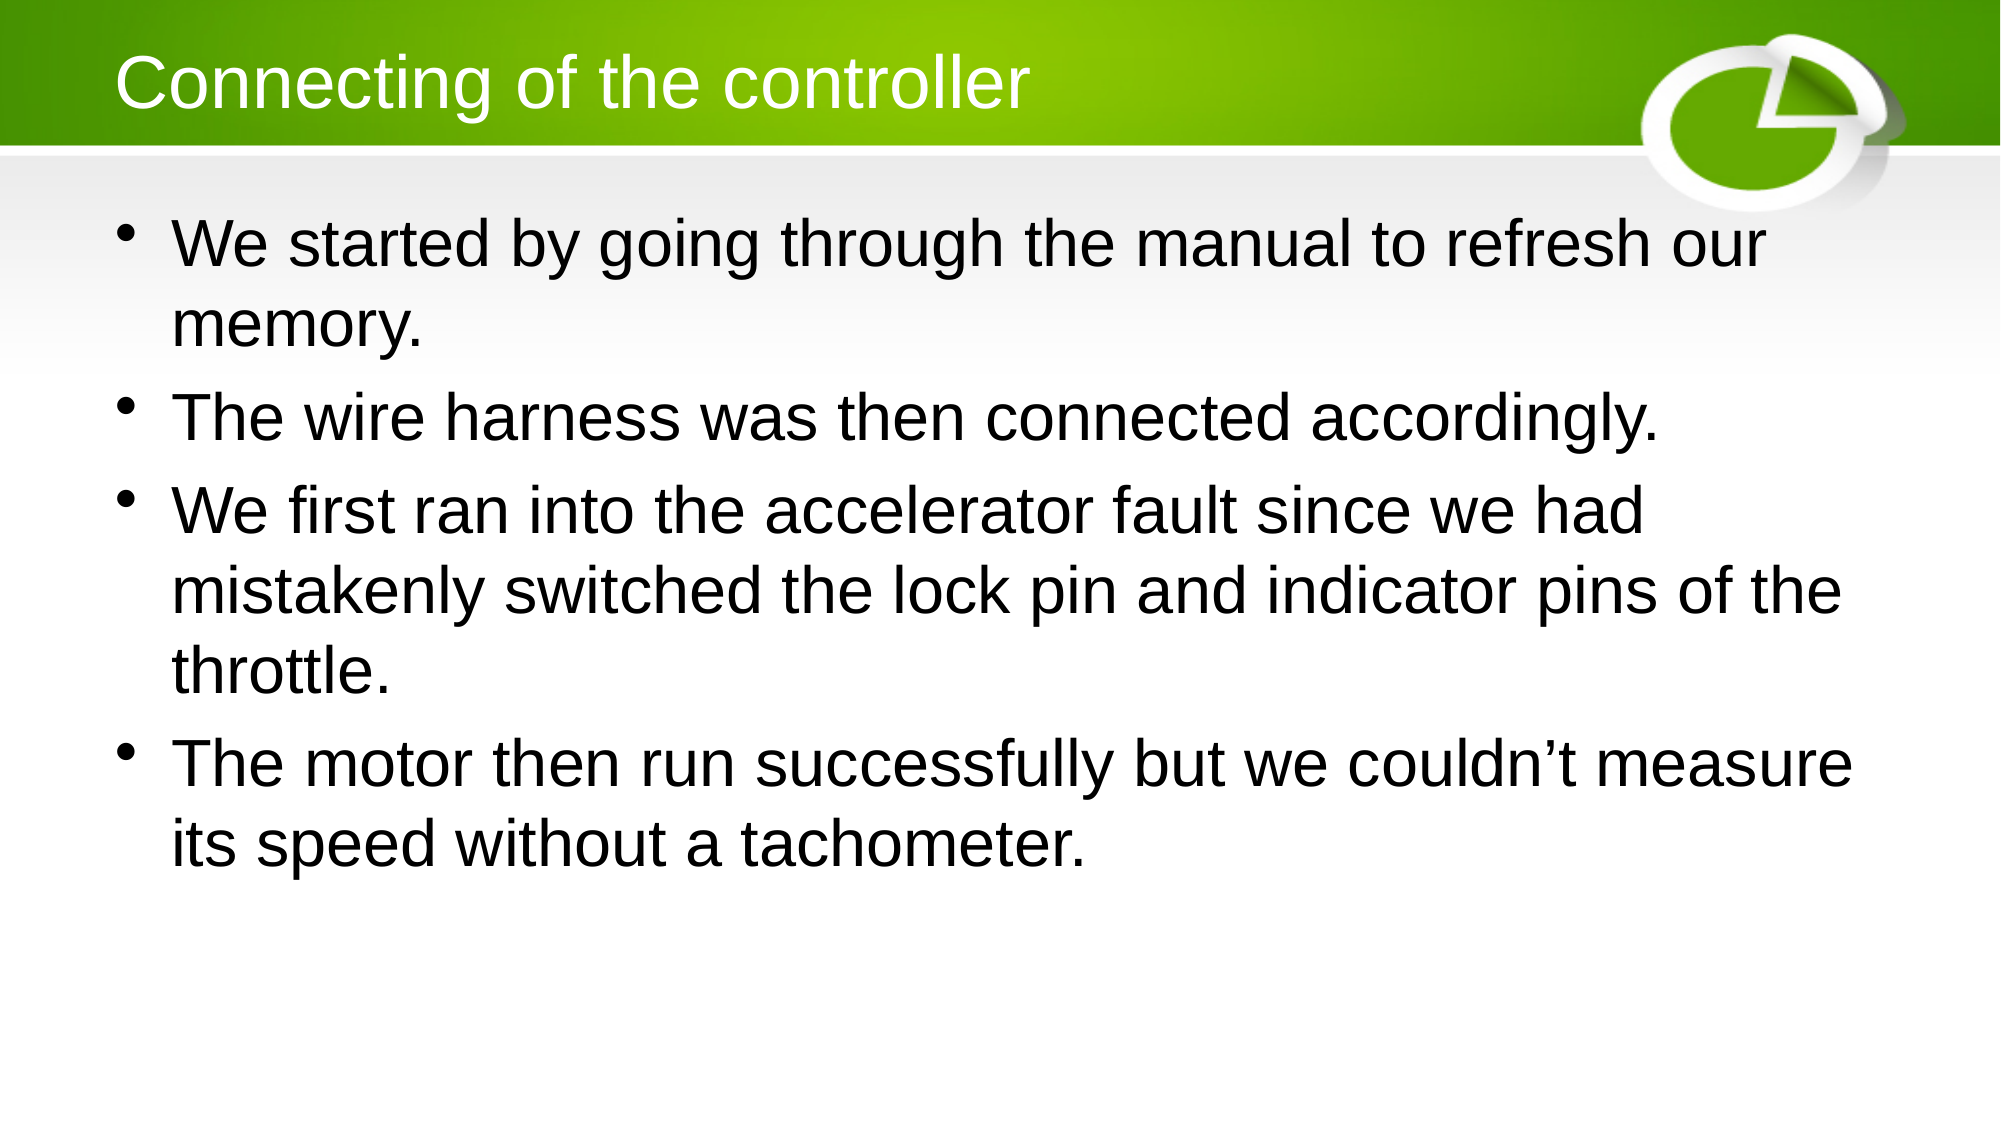

# Connecting of the controller
We started by going through the manual to refresh our memory.
The wire harness was then connected accordingly.
We first ran into the accelerator fault since we had mistakenly switched the lock pin and indicator pins of the throttle.
The motor then run successfully but we couldn’t measure its speed without a tachometer.